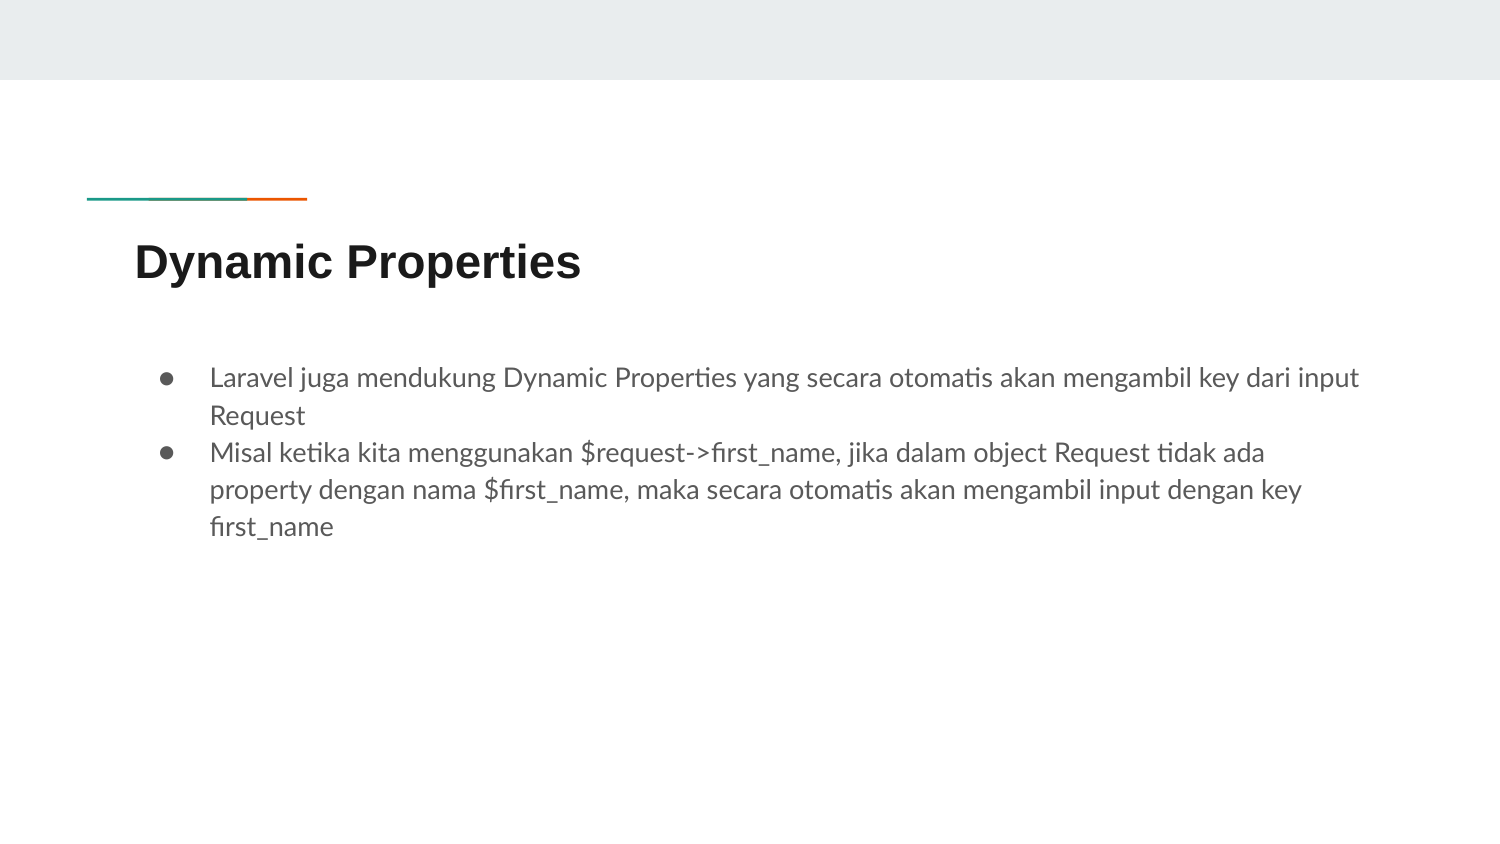

# Dynamic Properties
Laravel juga mendukung Dynamic Properties yang secara otomatis akan mengambil key dari input Request
Misal ketika kita menggunakan $request->first_name, jika dalam object Request tidak ada property dengan nama $first_name, maka secara otomatis akan mengambil input dengan key first_name